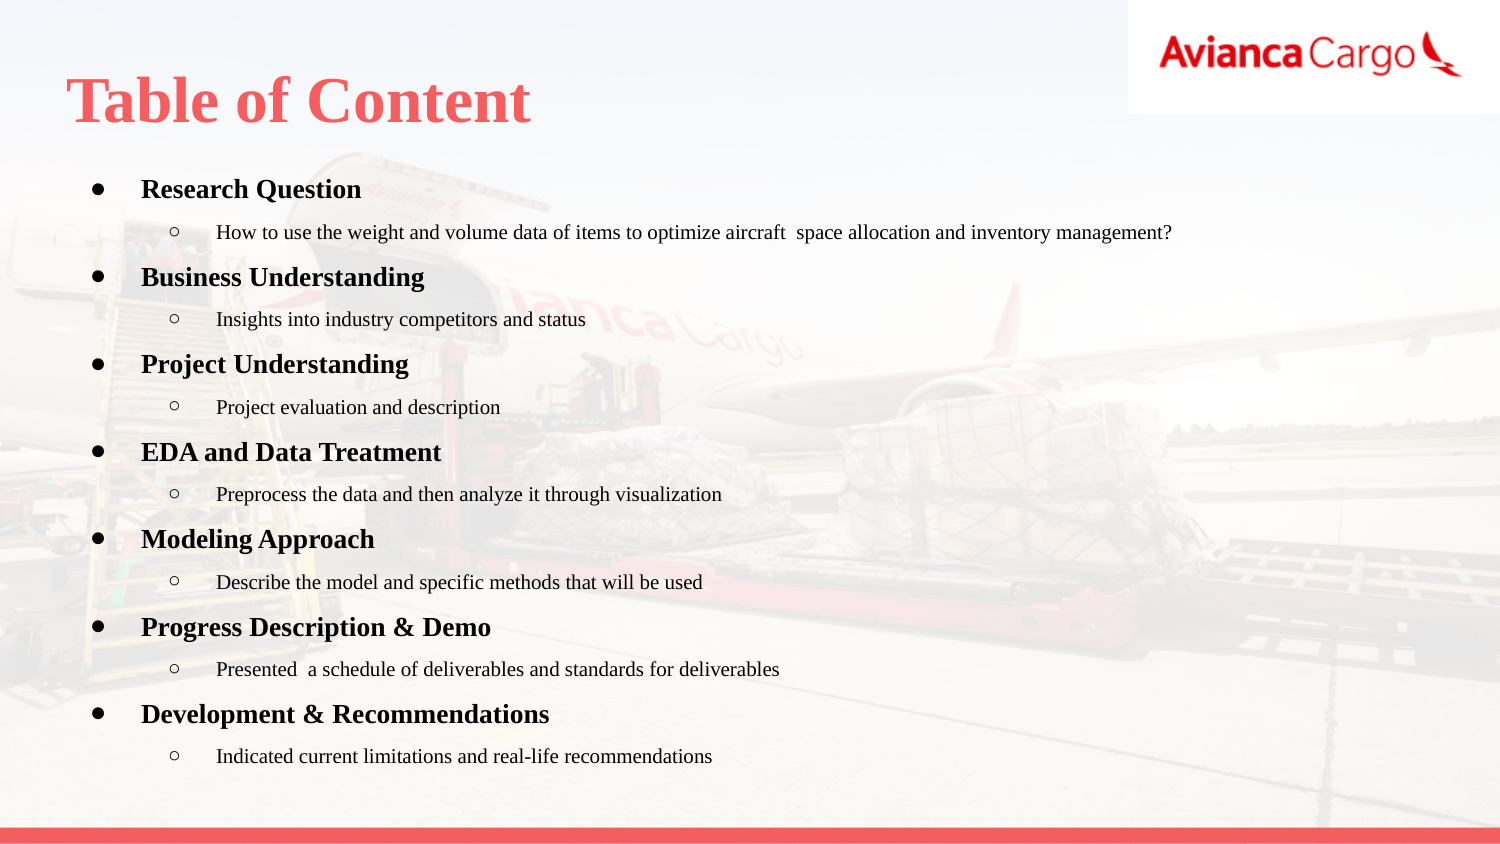

# Table of Content
Research Question
How to use the weight and volume data of items to optimize aircraft  space allocation and inventory management?
Business Understanding
Insights into industry competitors and status
Project Understanding
Project evaluation and description
EDA and Data Treatment
Preprocess the data and then analyze it through visualization
Modeling Approach
Describe the model and specific methods that will be used
Progress Description & Demo
Presented  a schedule of deliverables and standards for deliverables
Development & Recommendations
Indicated current limitations and real-life recommendations